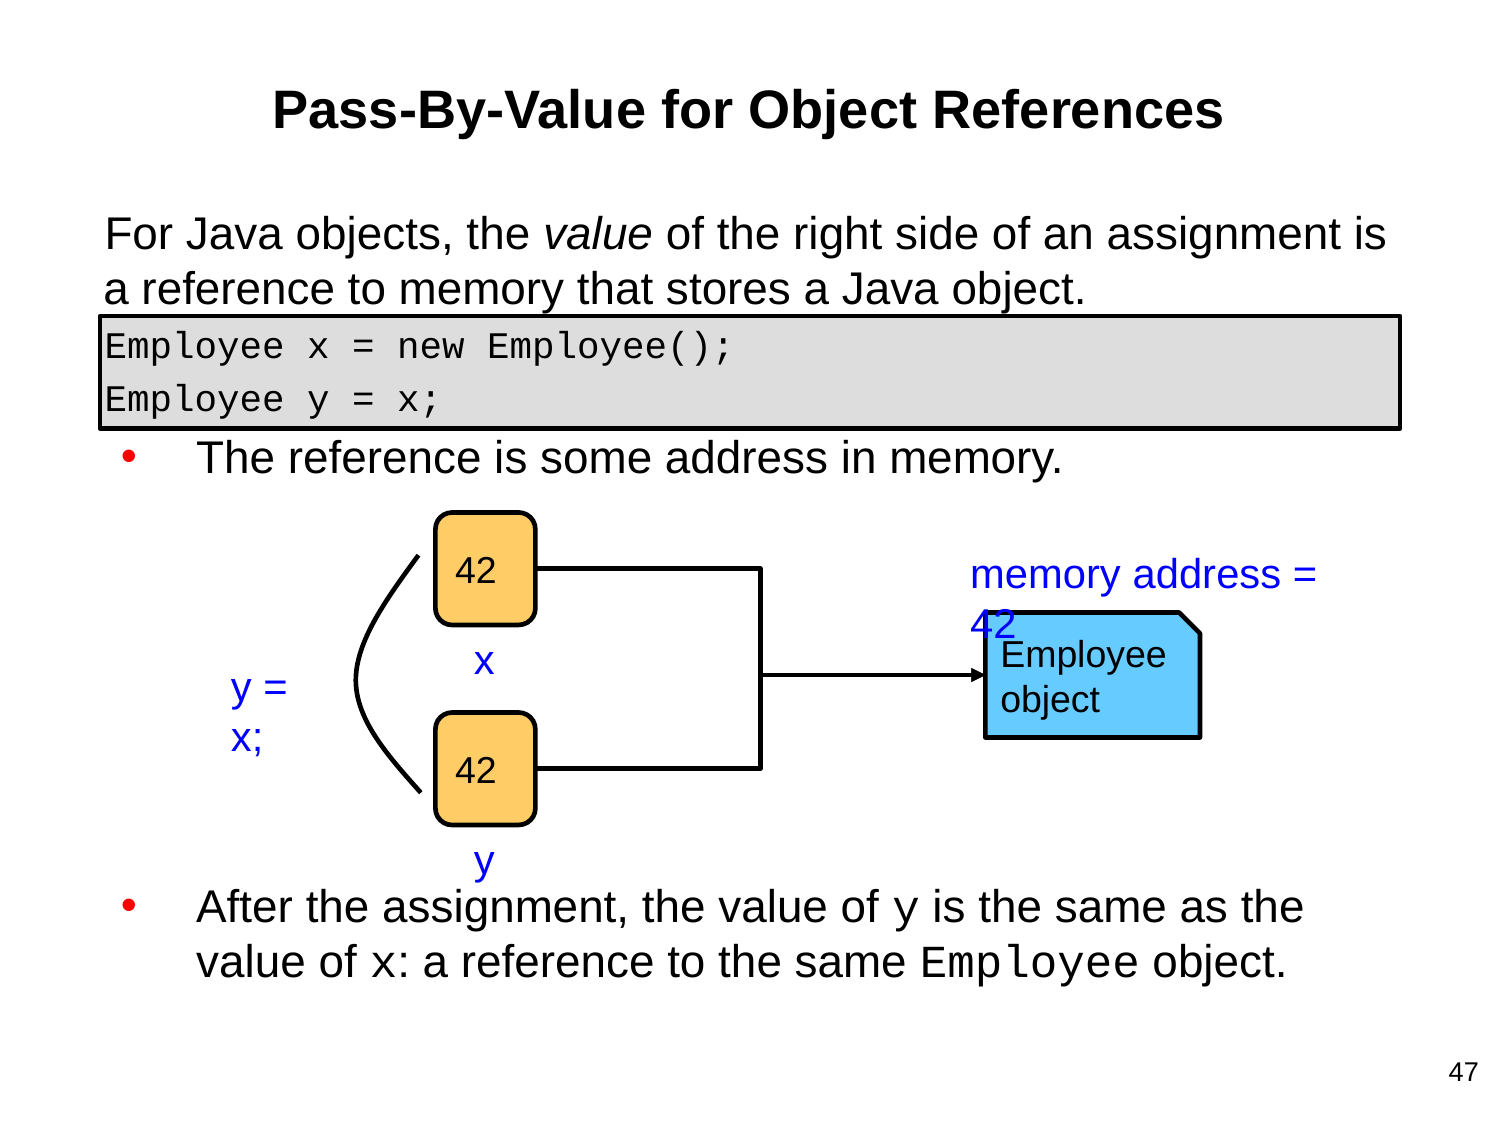

# Pass-By-Value for Object References
For Java objects, the value of the right side of an assignment is a reference to memory that stores a Java object.
Employee x = new Employee();
Employee y = x;
The reference is some address in memory.

After the assignment, the value of y is the same as the value of x: a reference to the same Employee object.

42
memory address = 42

Employee
object
x
y = x;
42
y
47